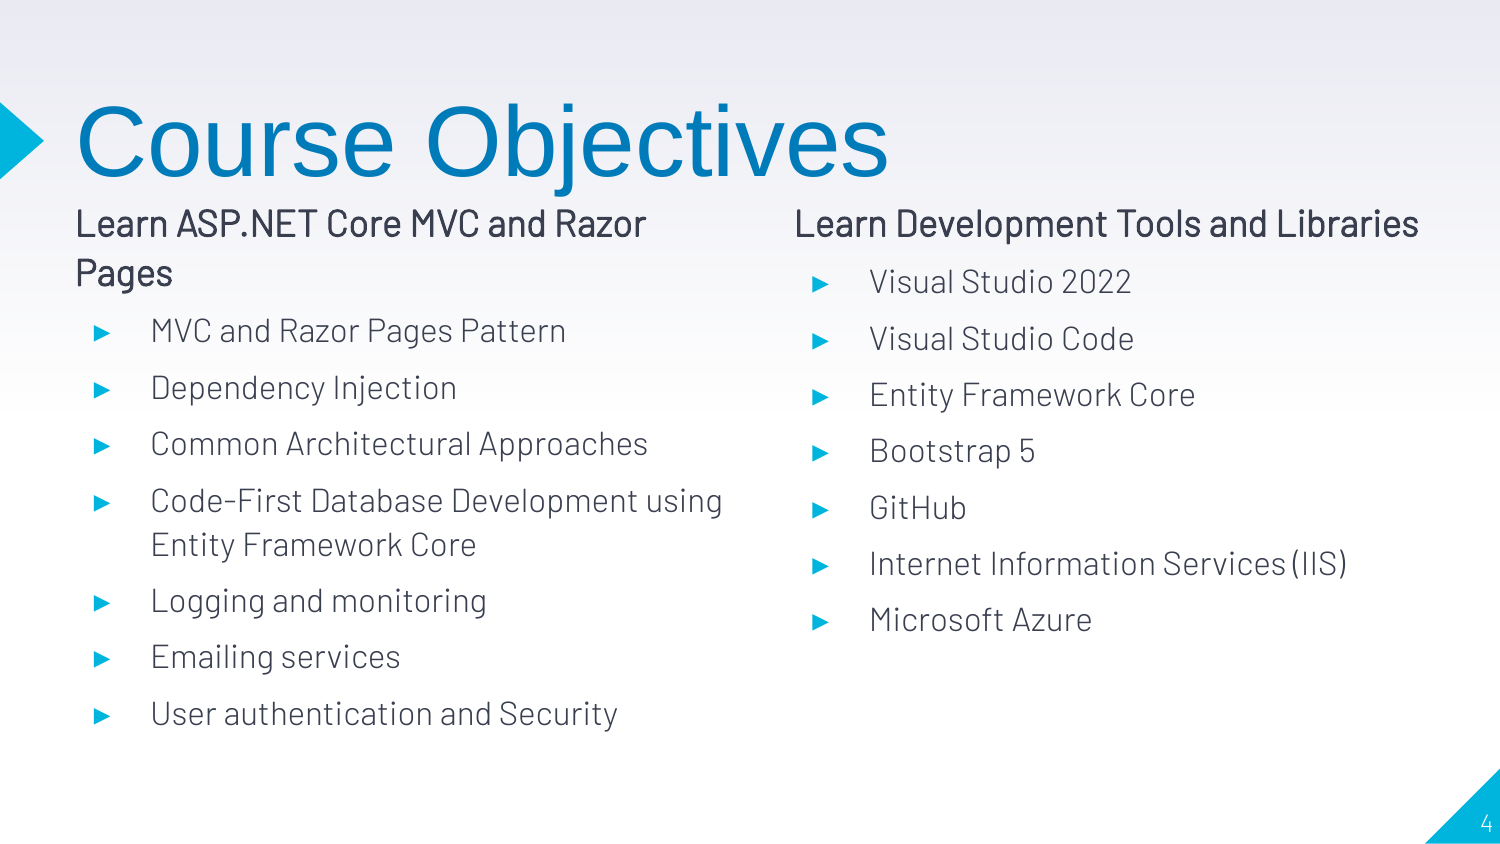

# Course Objectives
Learn ASP.NET Core MVC and Razor Pages
MVC and Razor Pages Pattern
Dependency Injection
Common Architectural Approaches
Code-First Database Development using Entity Framework Core
Logging and monitoring
Emailing services
User authentication and Security
Learn Development Tools and Libraries
Visual Studio 2022
Visual Studio Code
Entity Framework Core
Bootstrap 5
GitHub
Internet Information Services (IIS)
Microsoft Azure

4